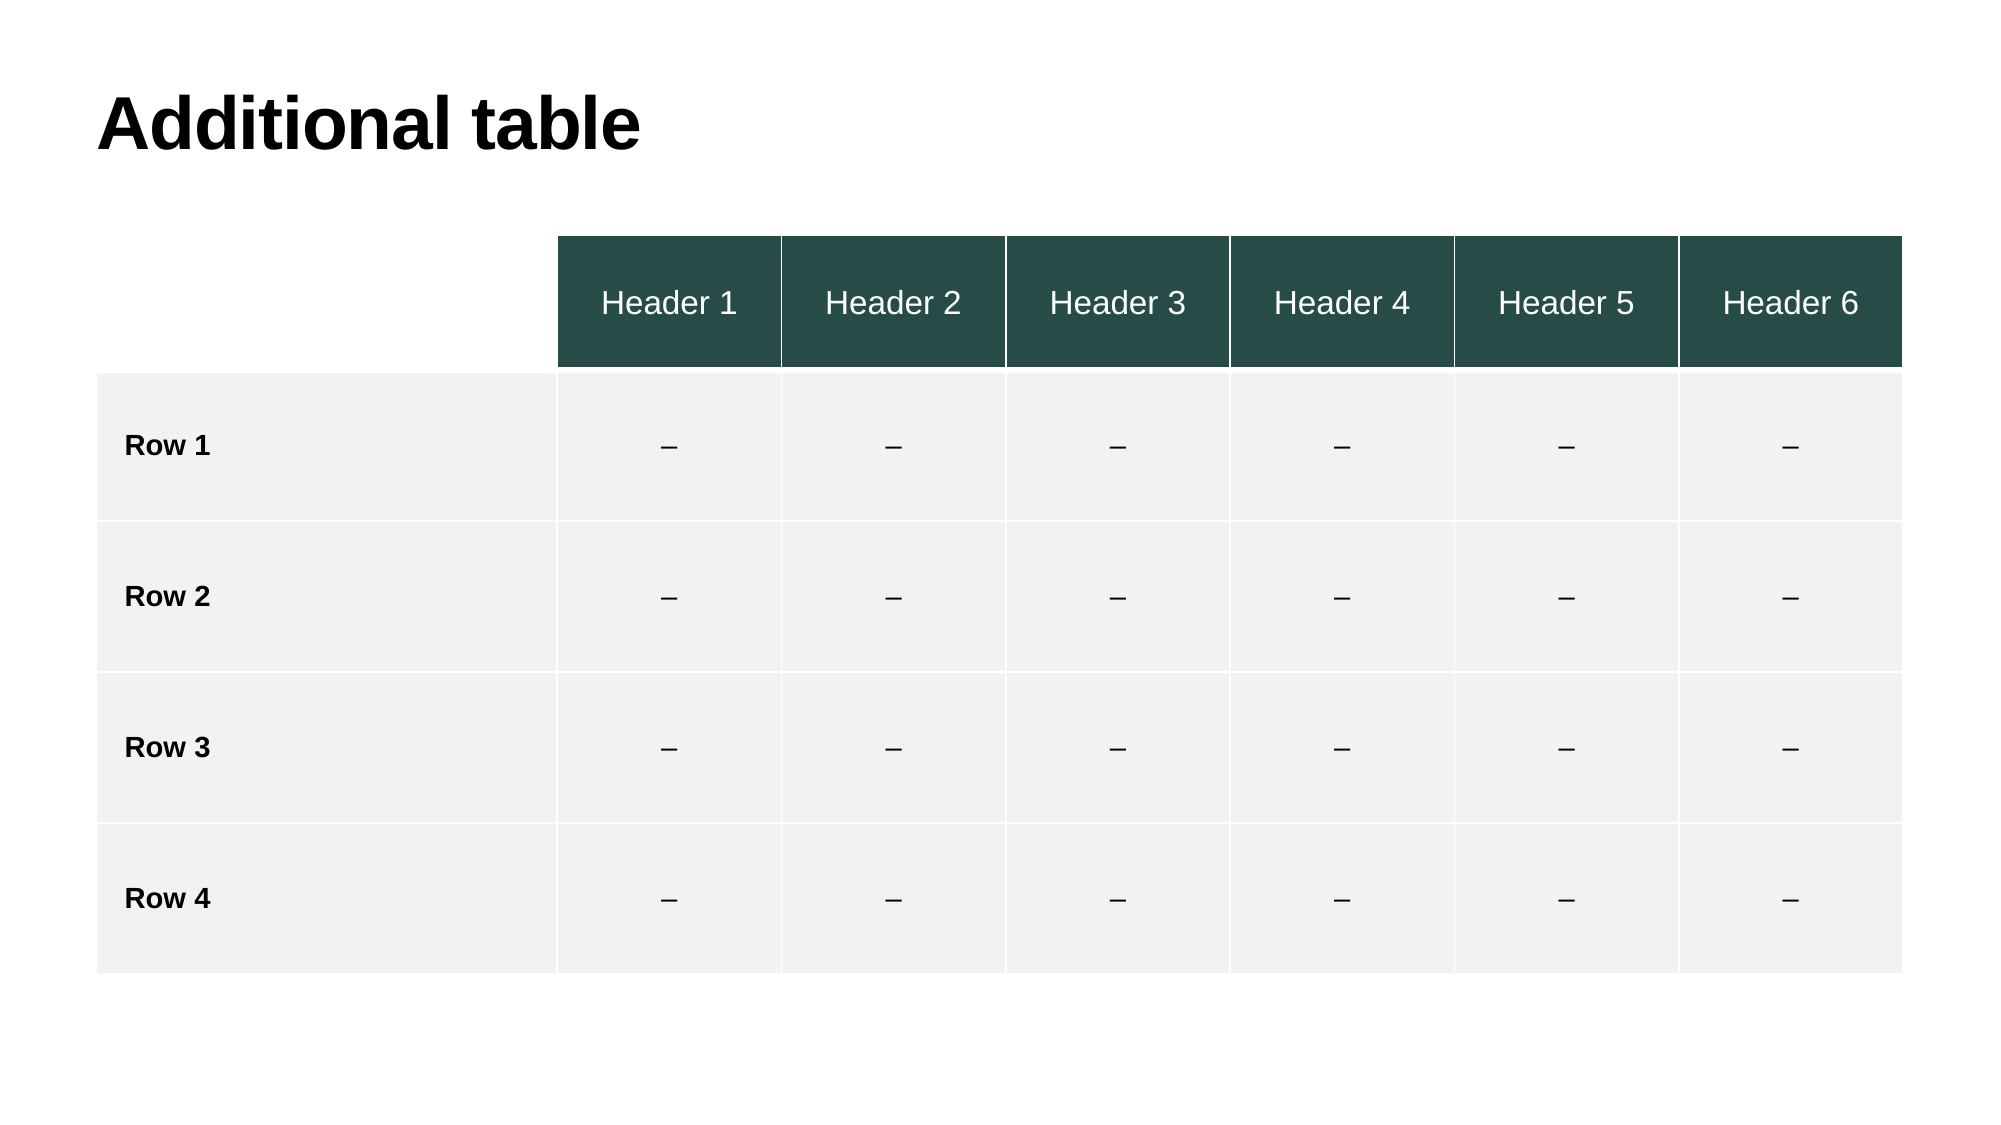

# Additional table
|  | Header 1 | Header 2 | Header 3 | Header 4 | Header 5 | Header 6 |
| --- | --- | --- | --- | --- | --- | --- |
| Row 1 | – | – | – | – | – | – |
| Row 2 | – | – | – | – | – | – |
| Row 3 | – | – | – | – | – | – |
| Row 4 | – | – | – | – | – | – |